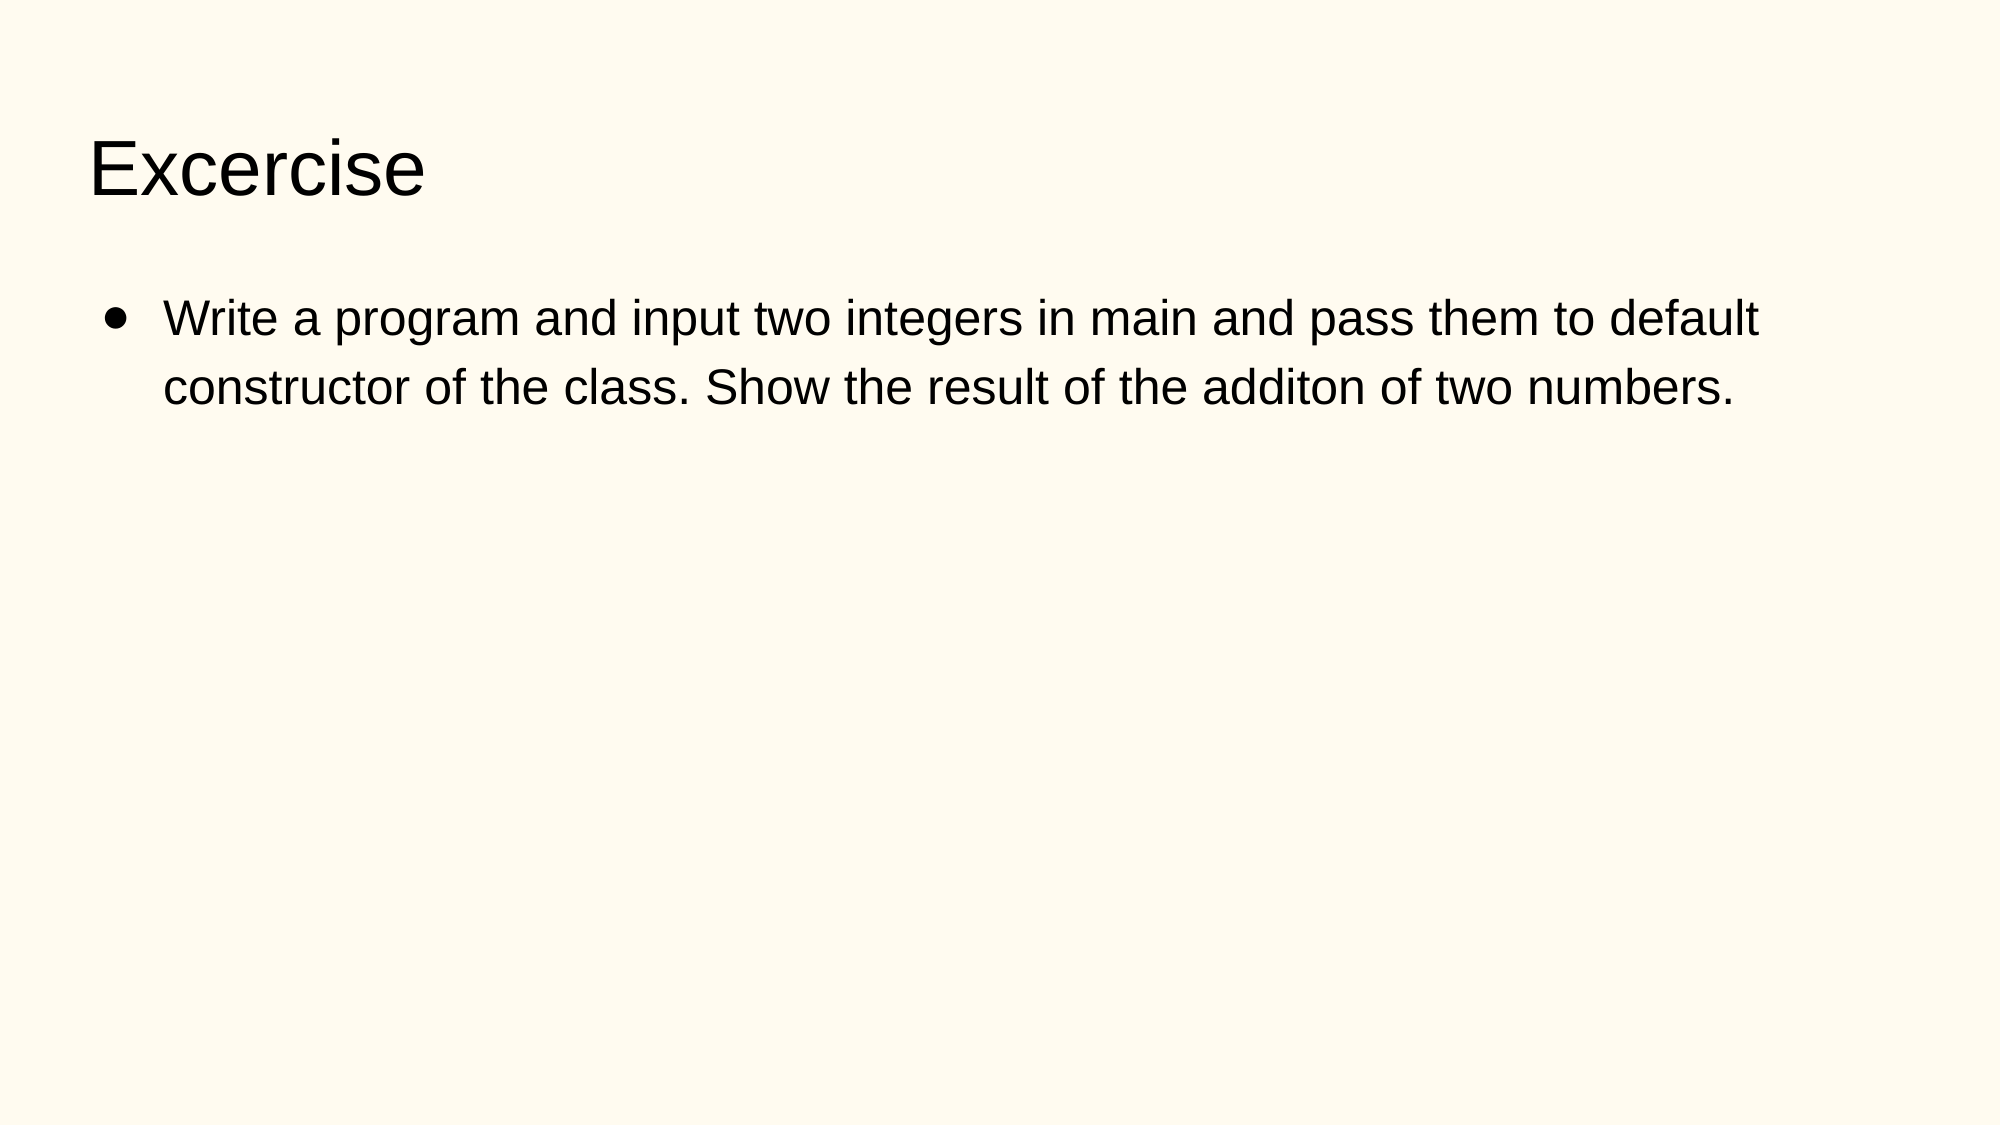

# Excercise
Write a program and input two integers in main and pass them to default constructor of the class. Show the result of the additon of two numbers.